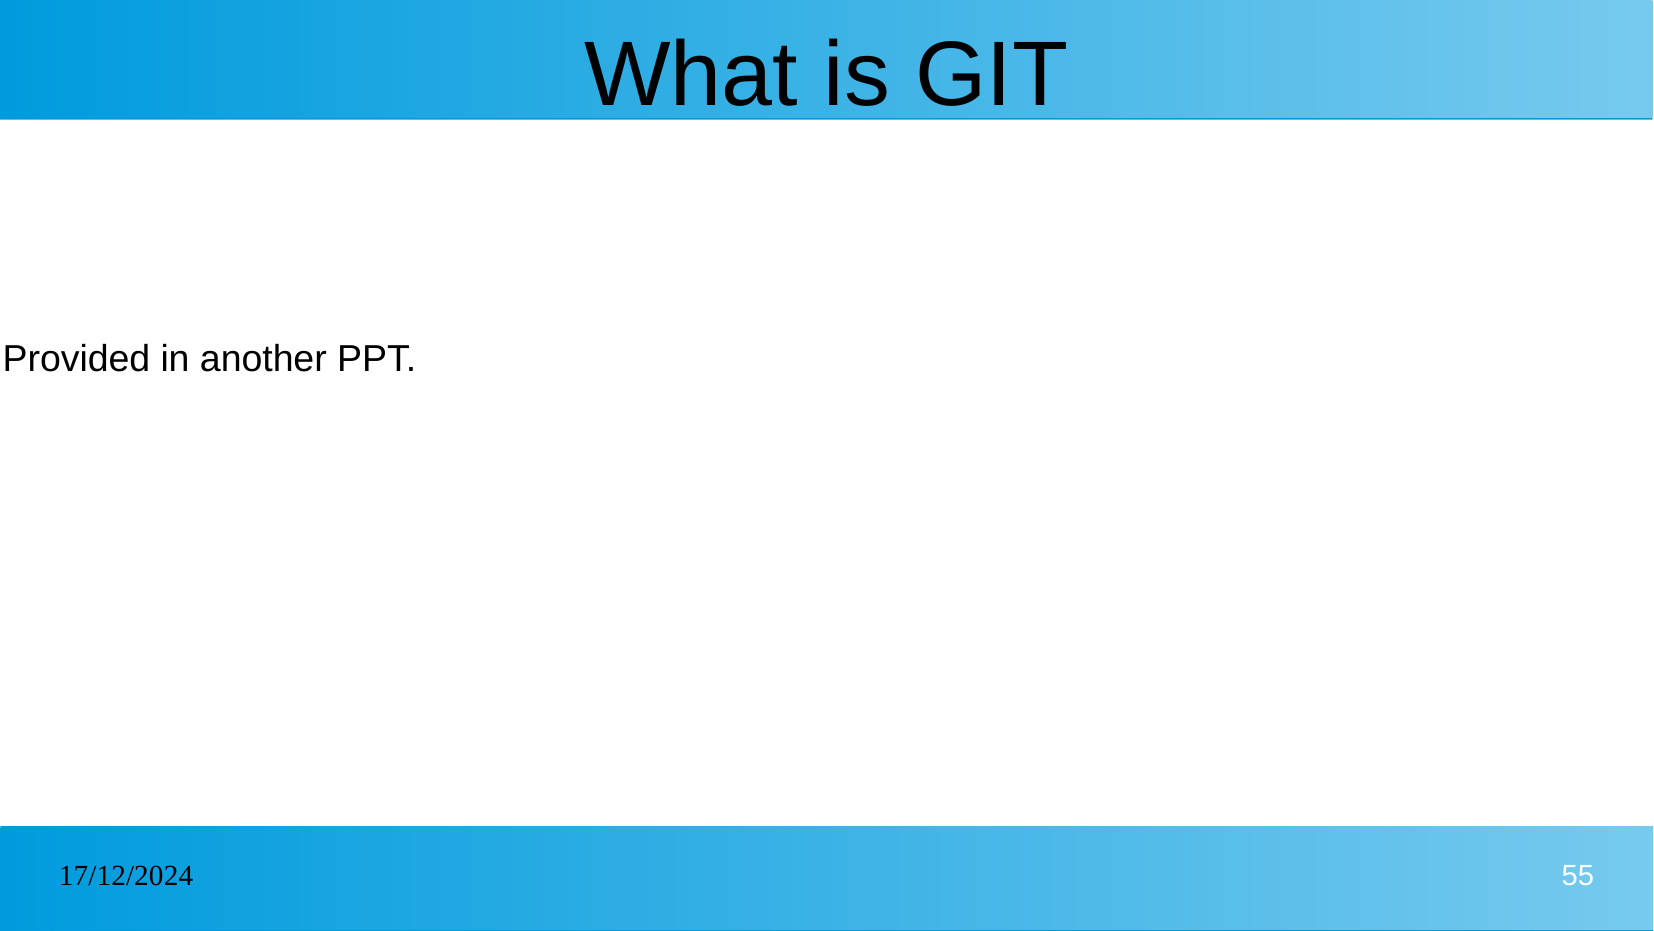

# What is GIT
Provided in another PPT.
17/12/2024
55